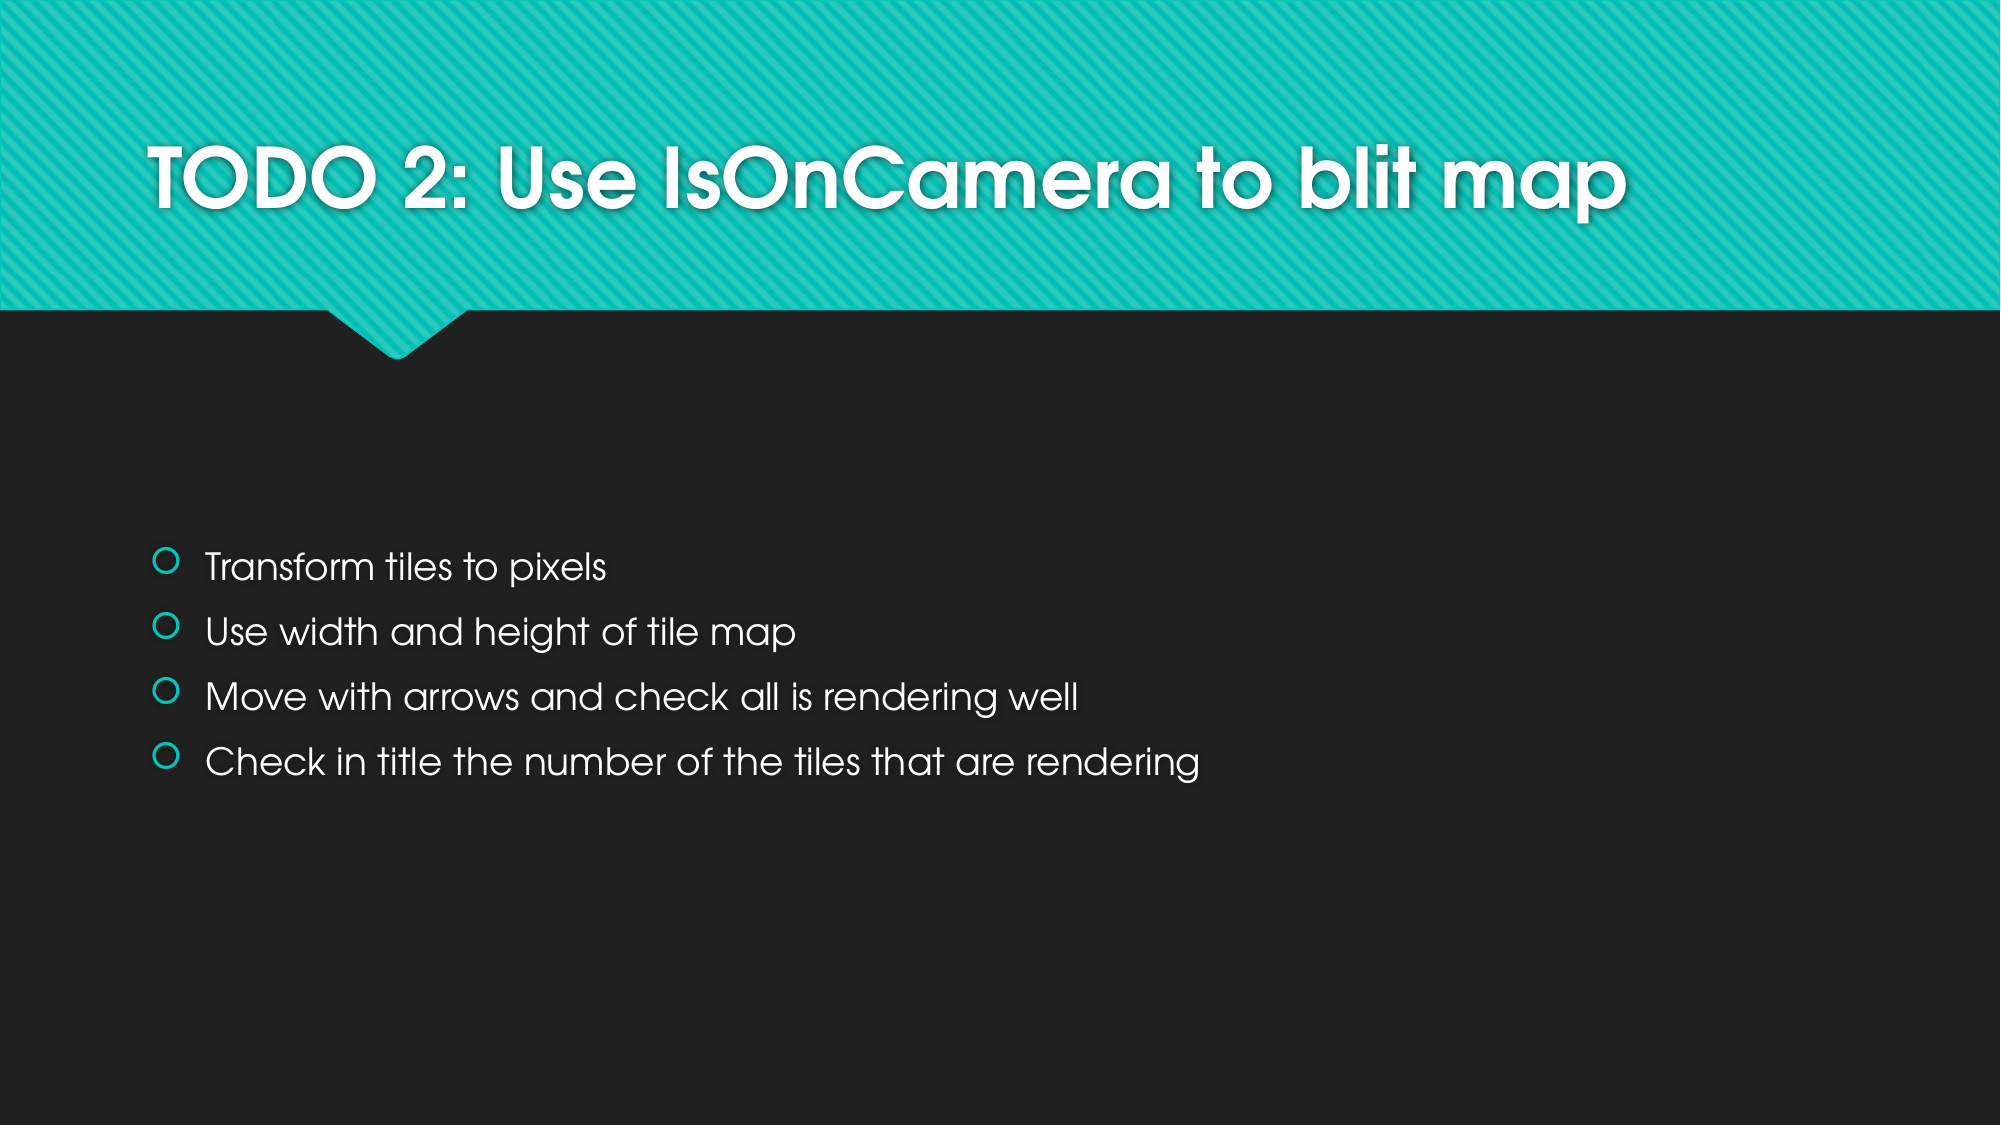

# TODO 2: Use IsOnCamera to blit map
Transform tiles to pixels
Use width and height of tile map
Move with arrows and check all is rendering well
Check in title the number of the tiles that are rendering